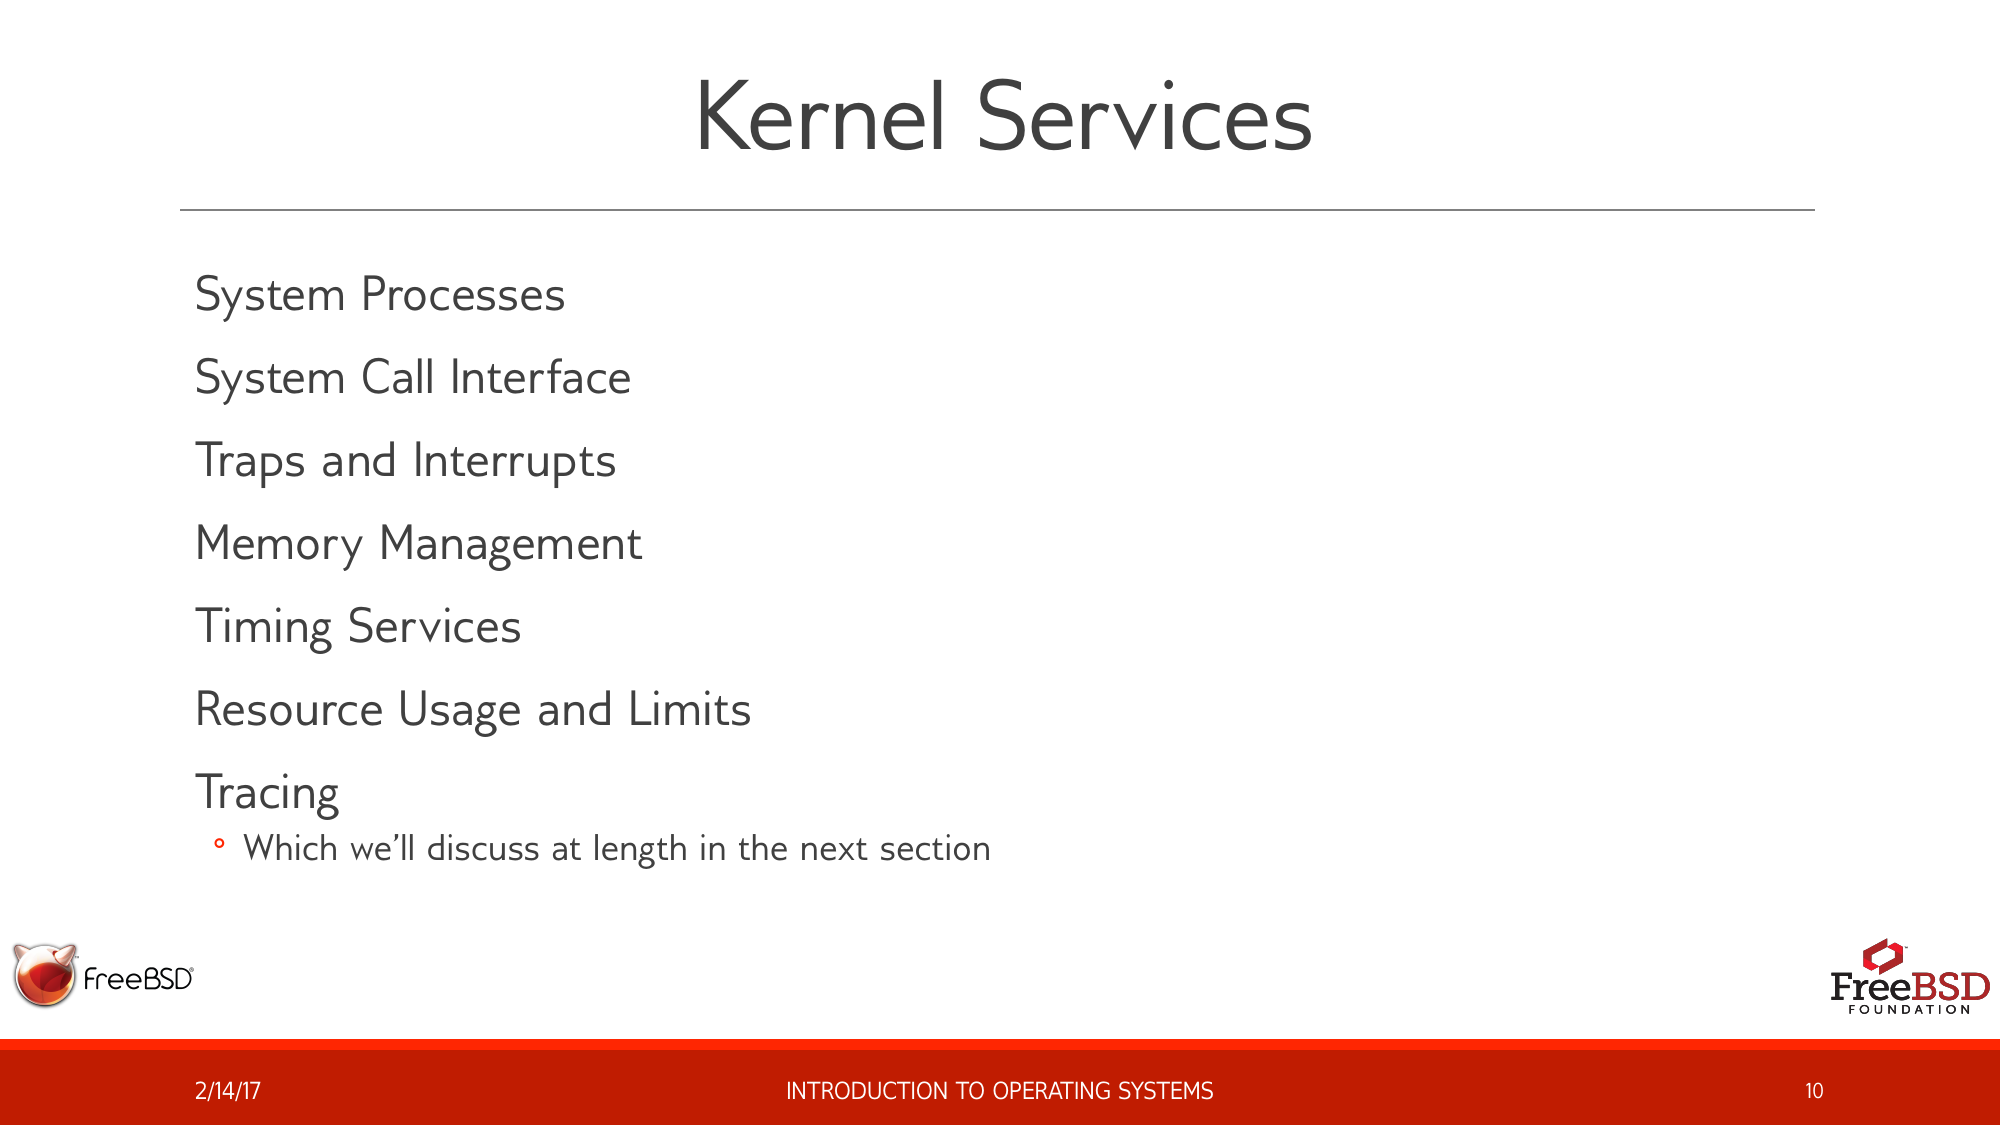

# Kernel Services
System Processes
System Call Interface
Traps and Interrupts
Memory Management
Timing Services
Resource Usage and Limits
Tracing
Which we’ll discuss at length in the next section
2/14/17
Introduction to Operating Systems
10